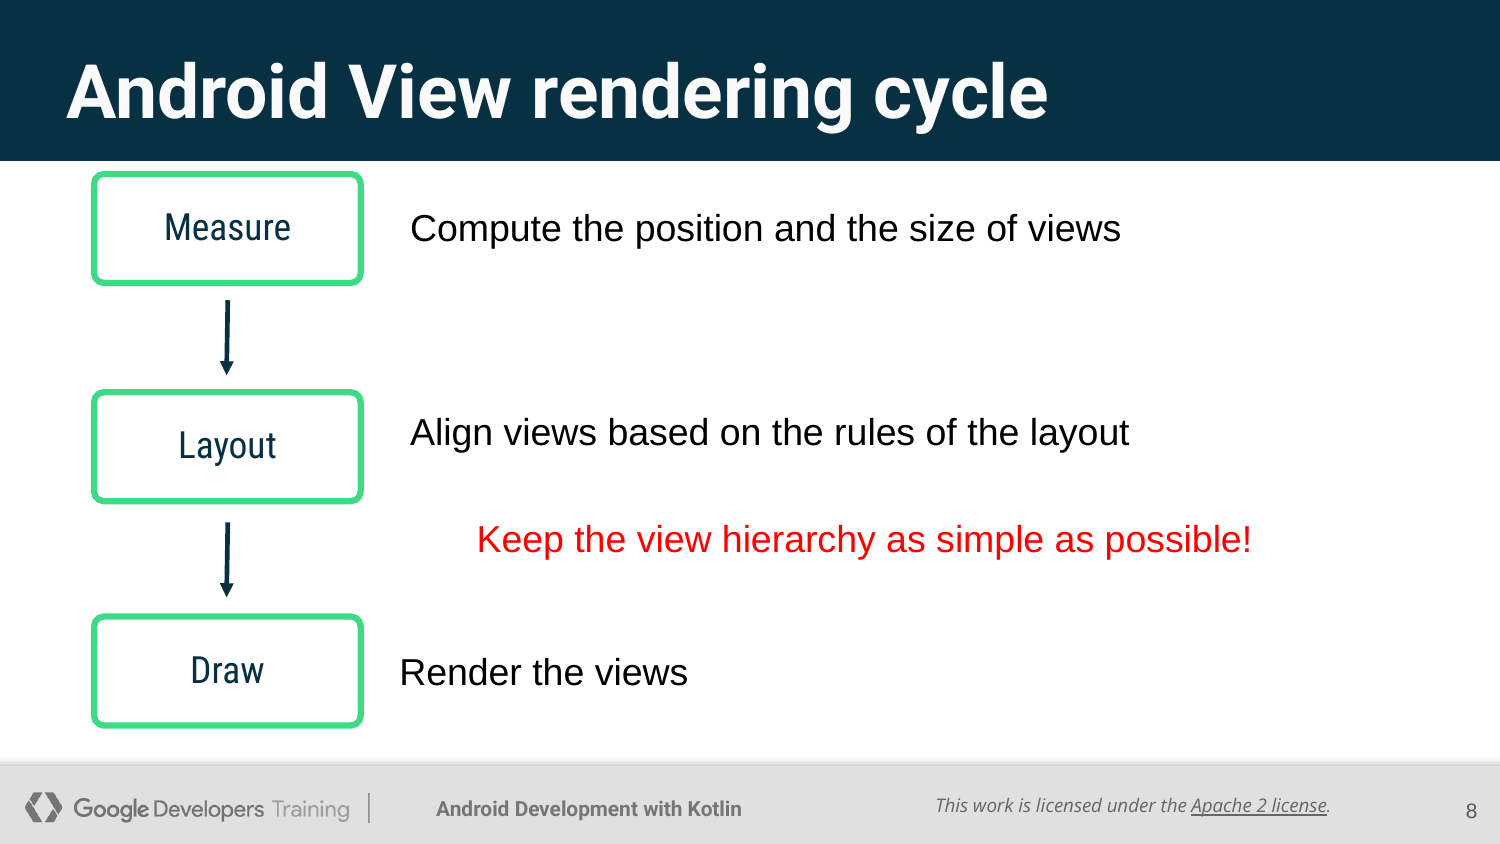

# Android View rendering cycle
Measure

Compute the position and the size of views
Layout

Align views based on the rules of the layout
Keep the view hierarchy as simple as possible!
Draw

Render the views
8